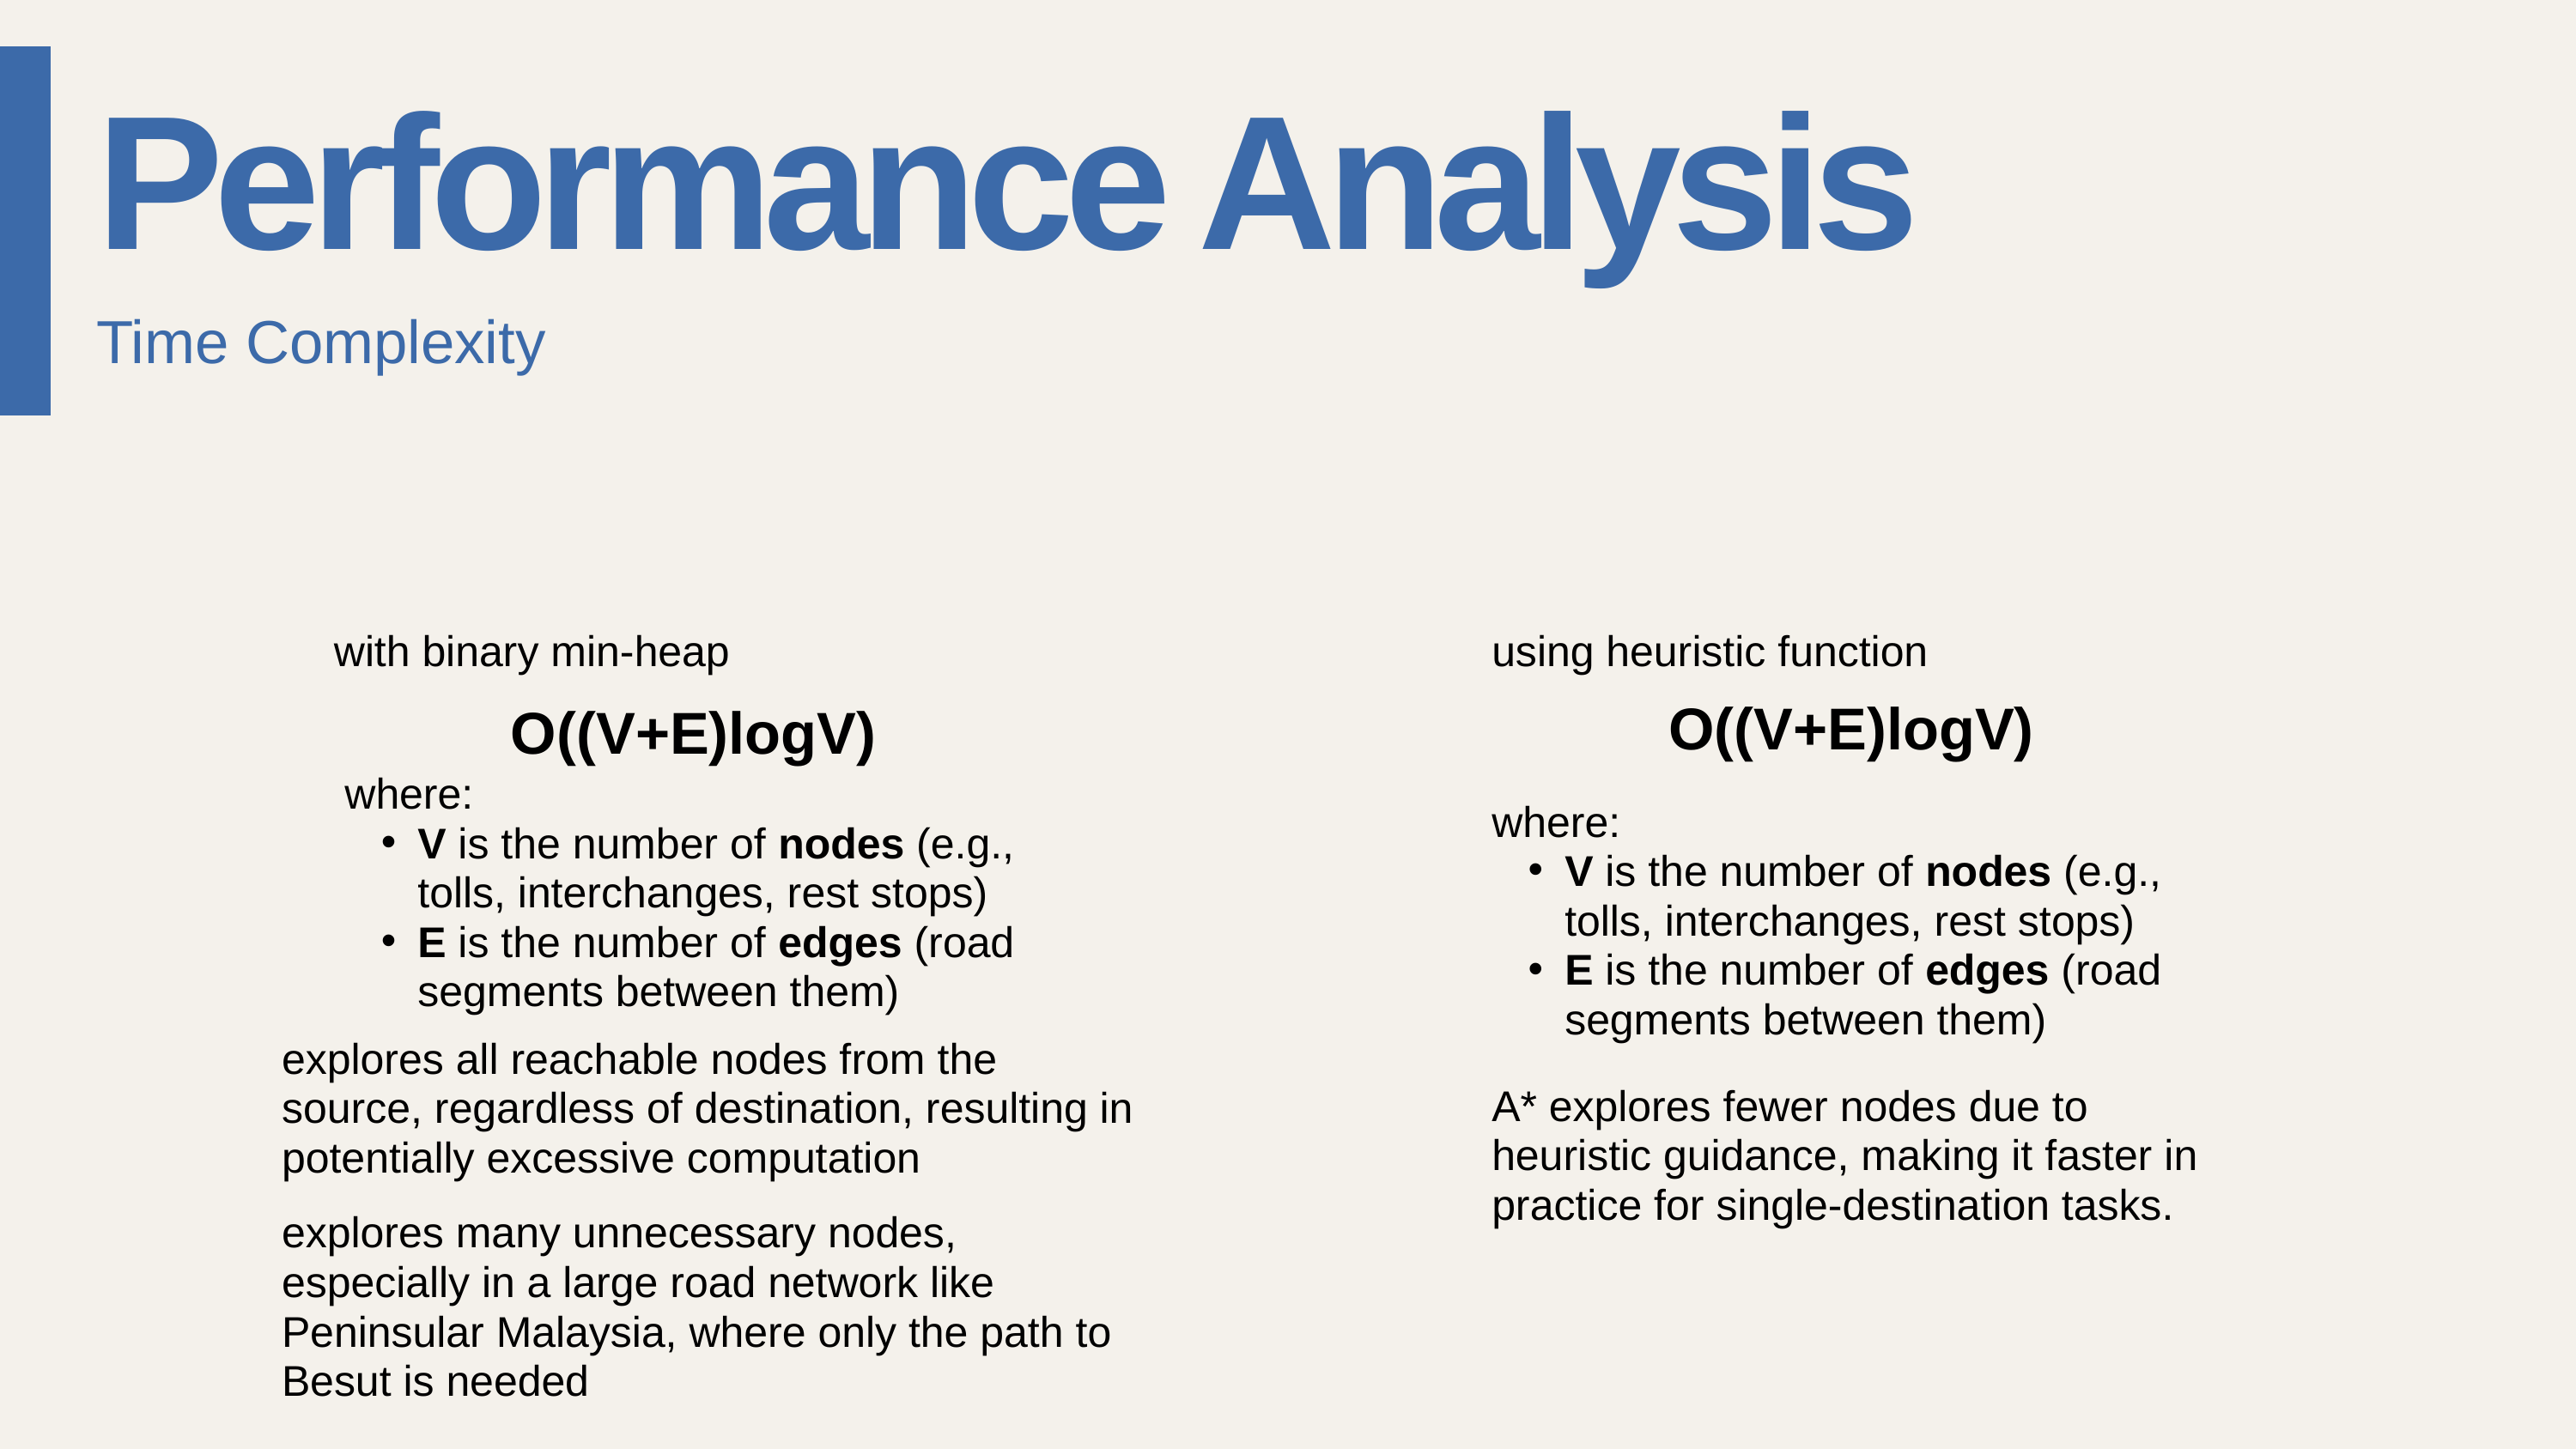

Performance Analysis
Time Complexity
DIJKSTRA’S ALGORITHM
A* ALGORITHM
with binary min-heap
using heuristic function
O((V+E)logV)
O((V+E)logV)
where:
V is the number of nodes (e.g., tolls, interchanges, rest stops)
E is the number of edges (road segments between them)
where:
V is the number of nodes (e.g., tolls, interchanges, rest stops)
E is the number of edges (road segments between them)
explores all reachable nodes from the source, regardless of destination, resulting in potentially excessive computation
A* explores fewer nodes due to heuristic guidance, making it faster in practice for single-destination tasks.
explores many unnecessary nodes, especially in a large road network like Peninsular Malaysia, where only the path to Besut is needed